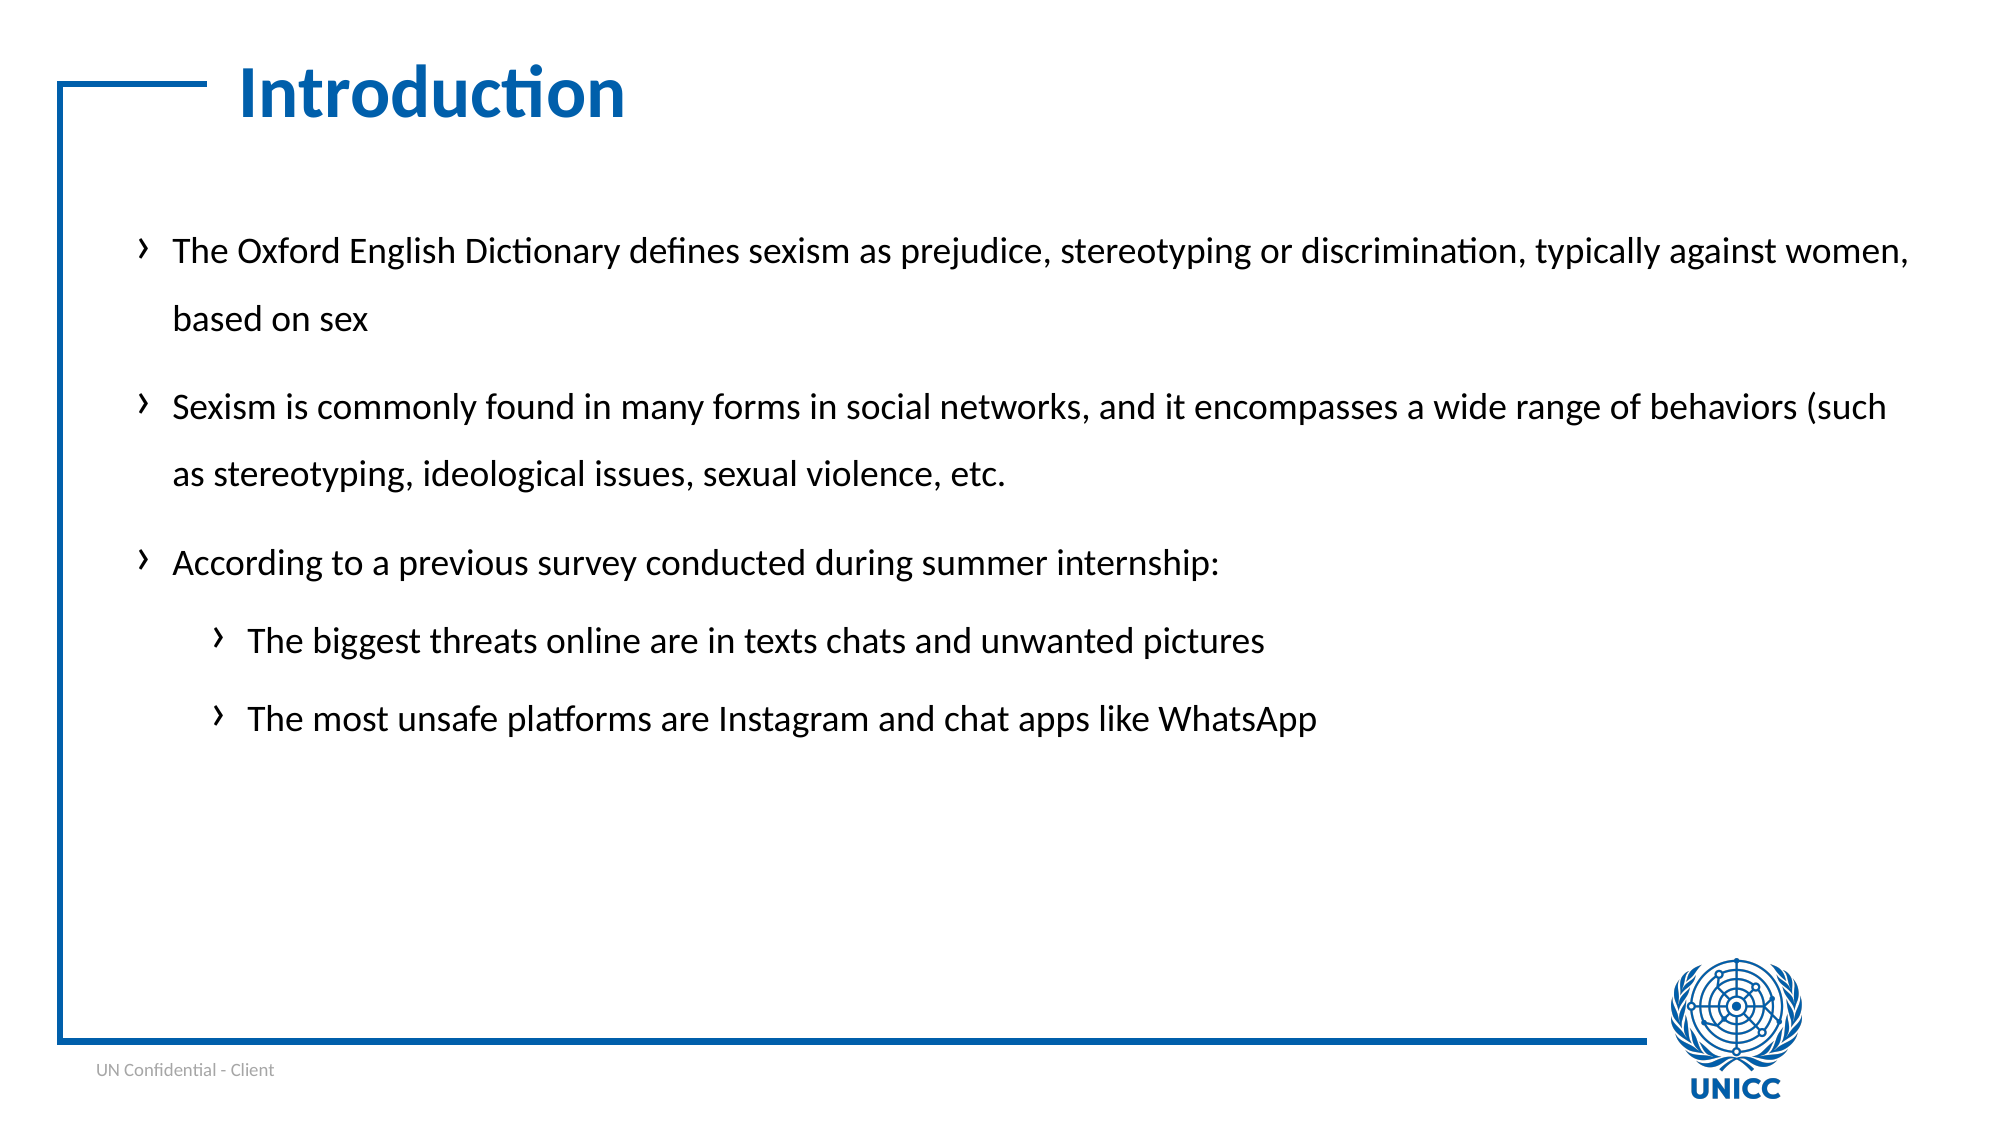

Introduction
The Oxford English Dictionary defines sexism as prejudice, stereotyping or discrimination, typically against women, based on sex
Sexism is commonly found in many forms in social networks, and it encompasses a wide range of behaviors (such as stereotyping, ideological issues, sexual violence, etc.
According to a previous survey conducted during summer internship:
The biggest threats online are in texts chats and unwanted pictures
The most unsafe platforms are Instagram and chat apps like WhatsApp